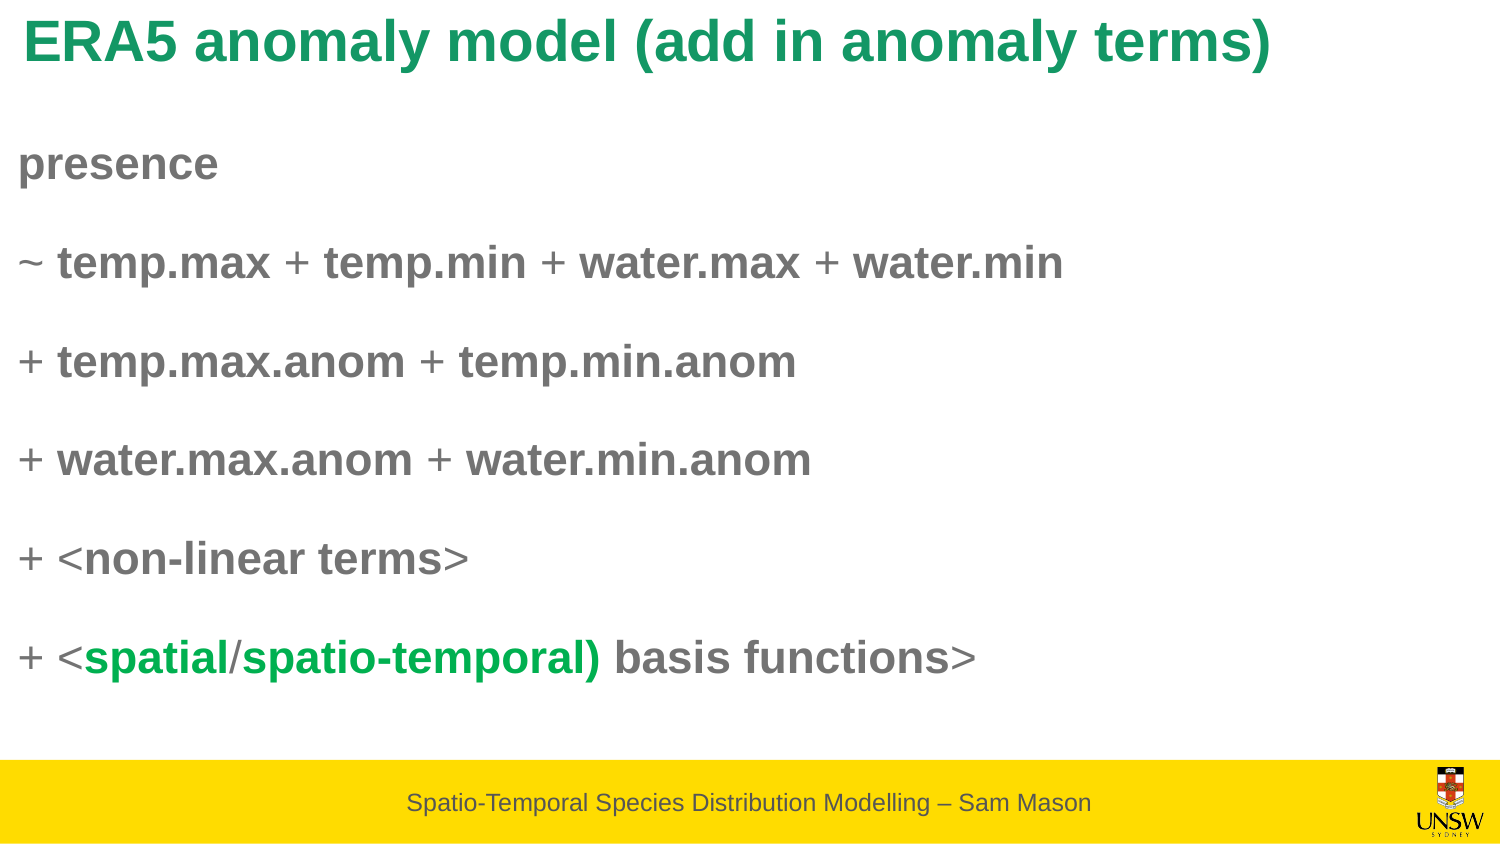

ERA5 anomaly model (add in anomaly terms)
presence

~ temp.max + temp.min + water.max + water.min

+ temp.max.anom + temp.min.anom

+ water.max.anom + water.min.anom

+ <non-linear terms>

+ <spatial/spatio-temporal) basis functions>